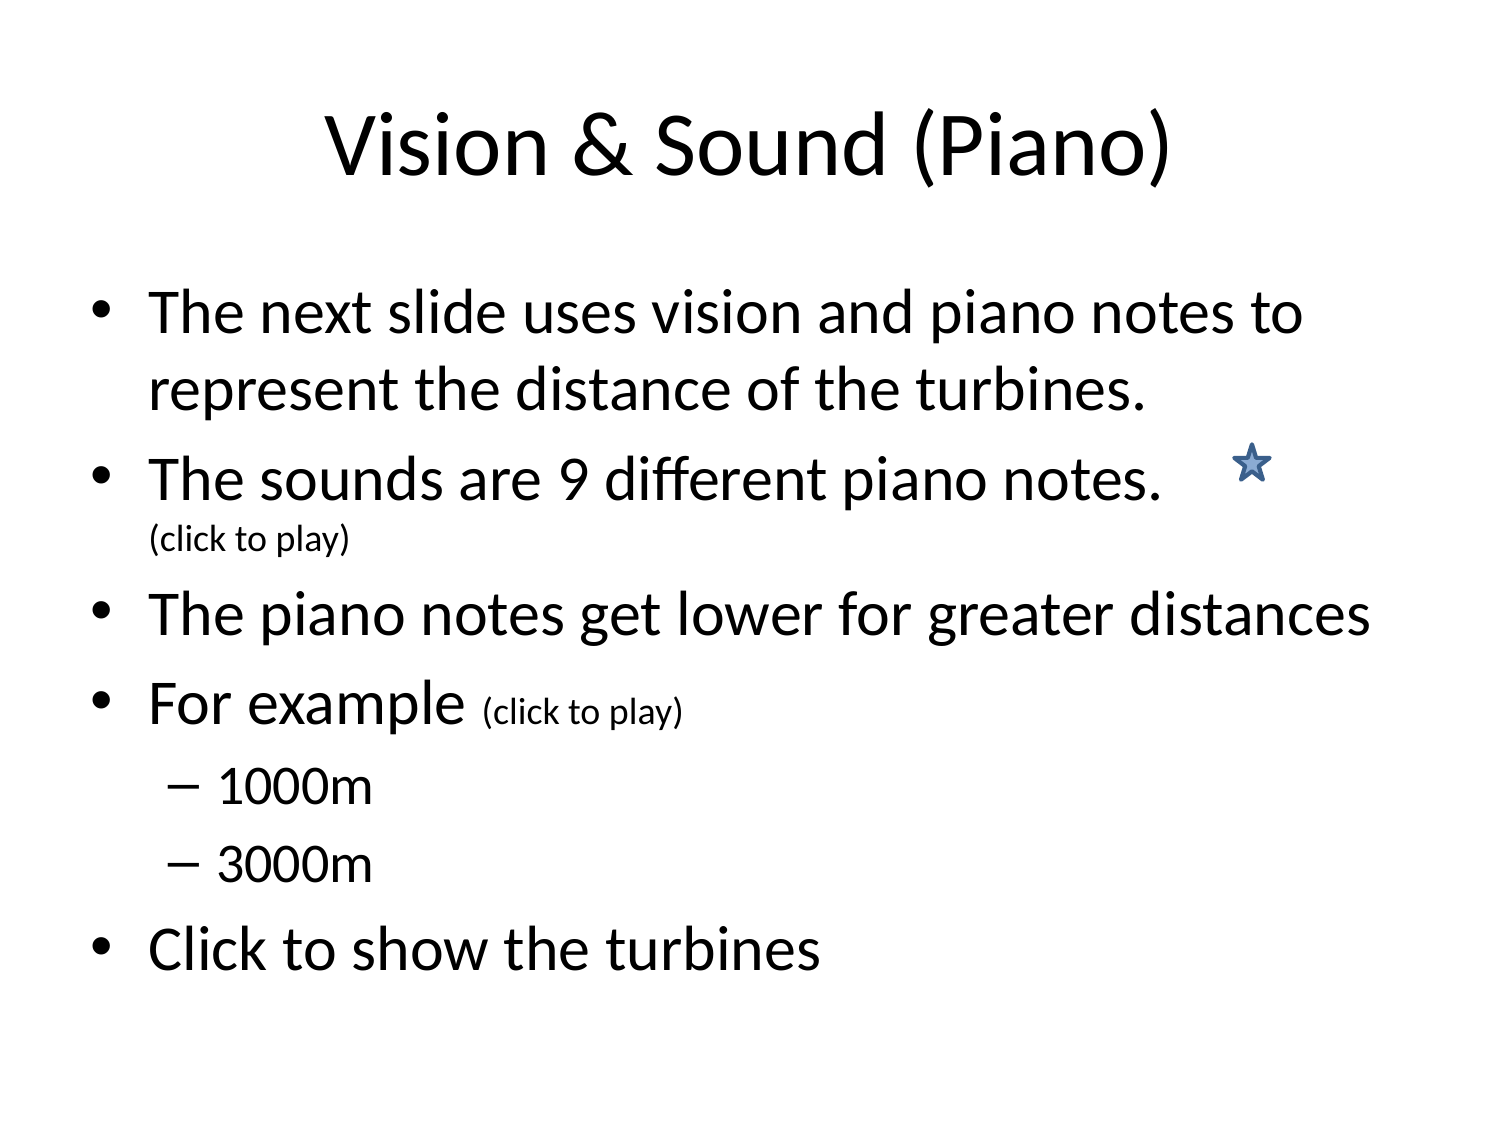

# Vision & Sound (Piano)
The next slide uses vision and piano notes to represent the distance of the turbines.
The sounds are 9 different piano notes.
(click to play)
The piano notes get lower for greater distances
For example (click to play)
1000m
3000m
Click to show the turbines